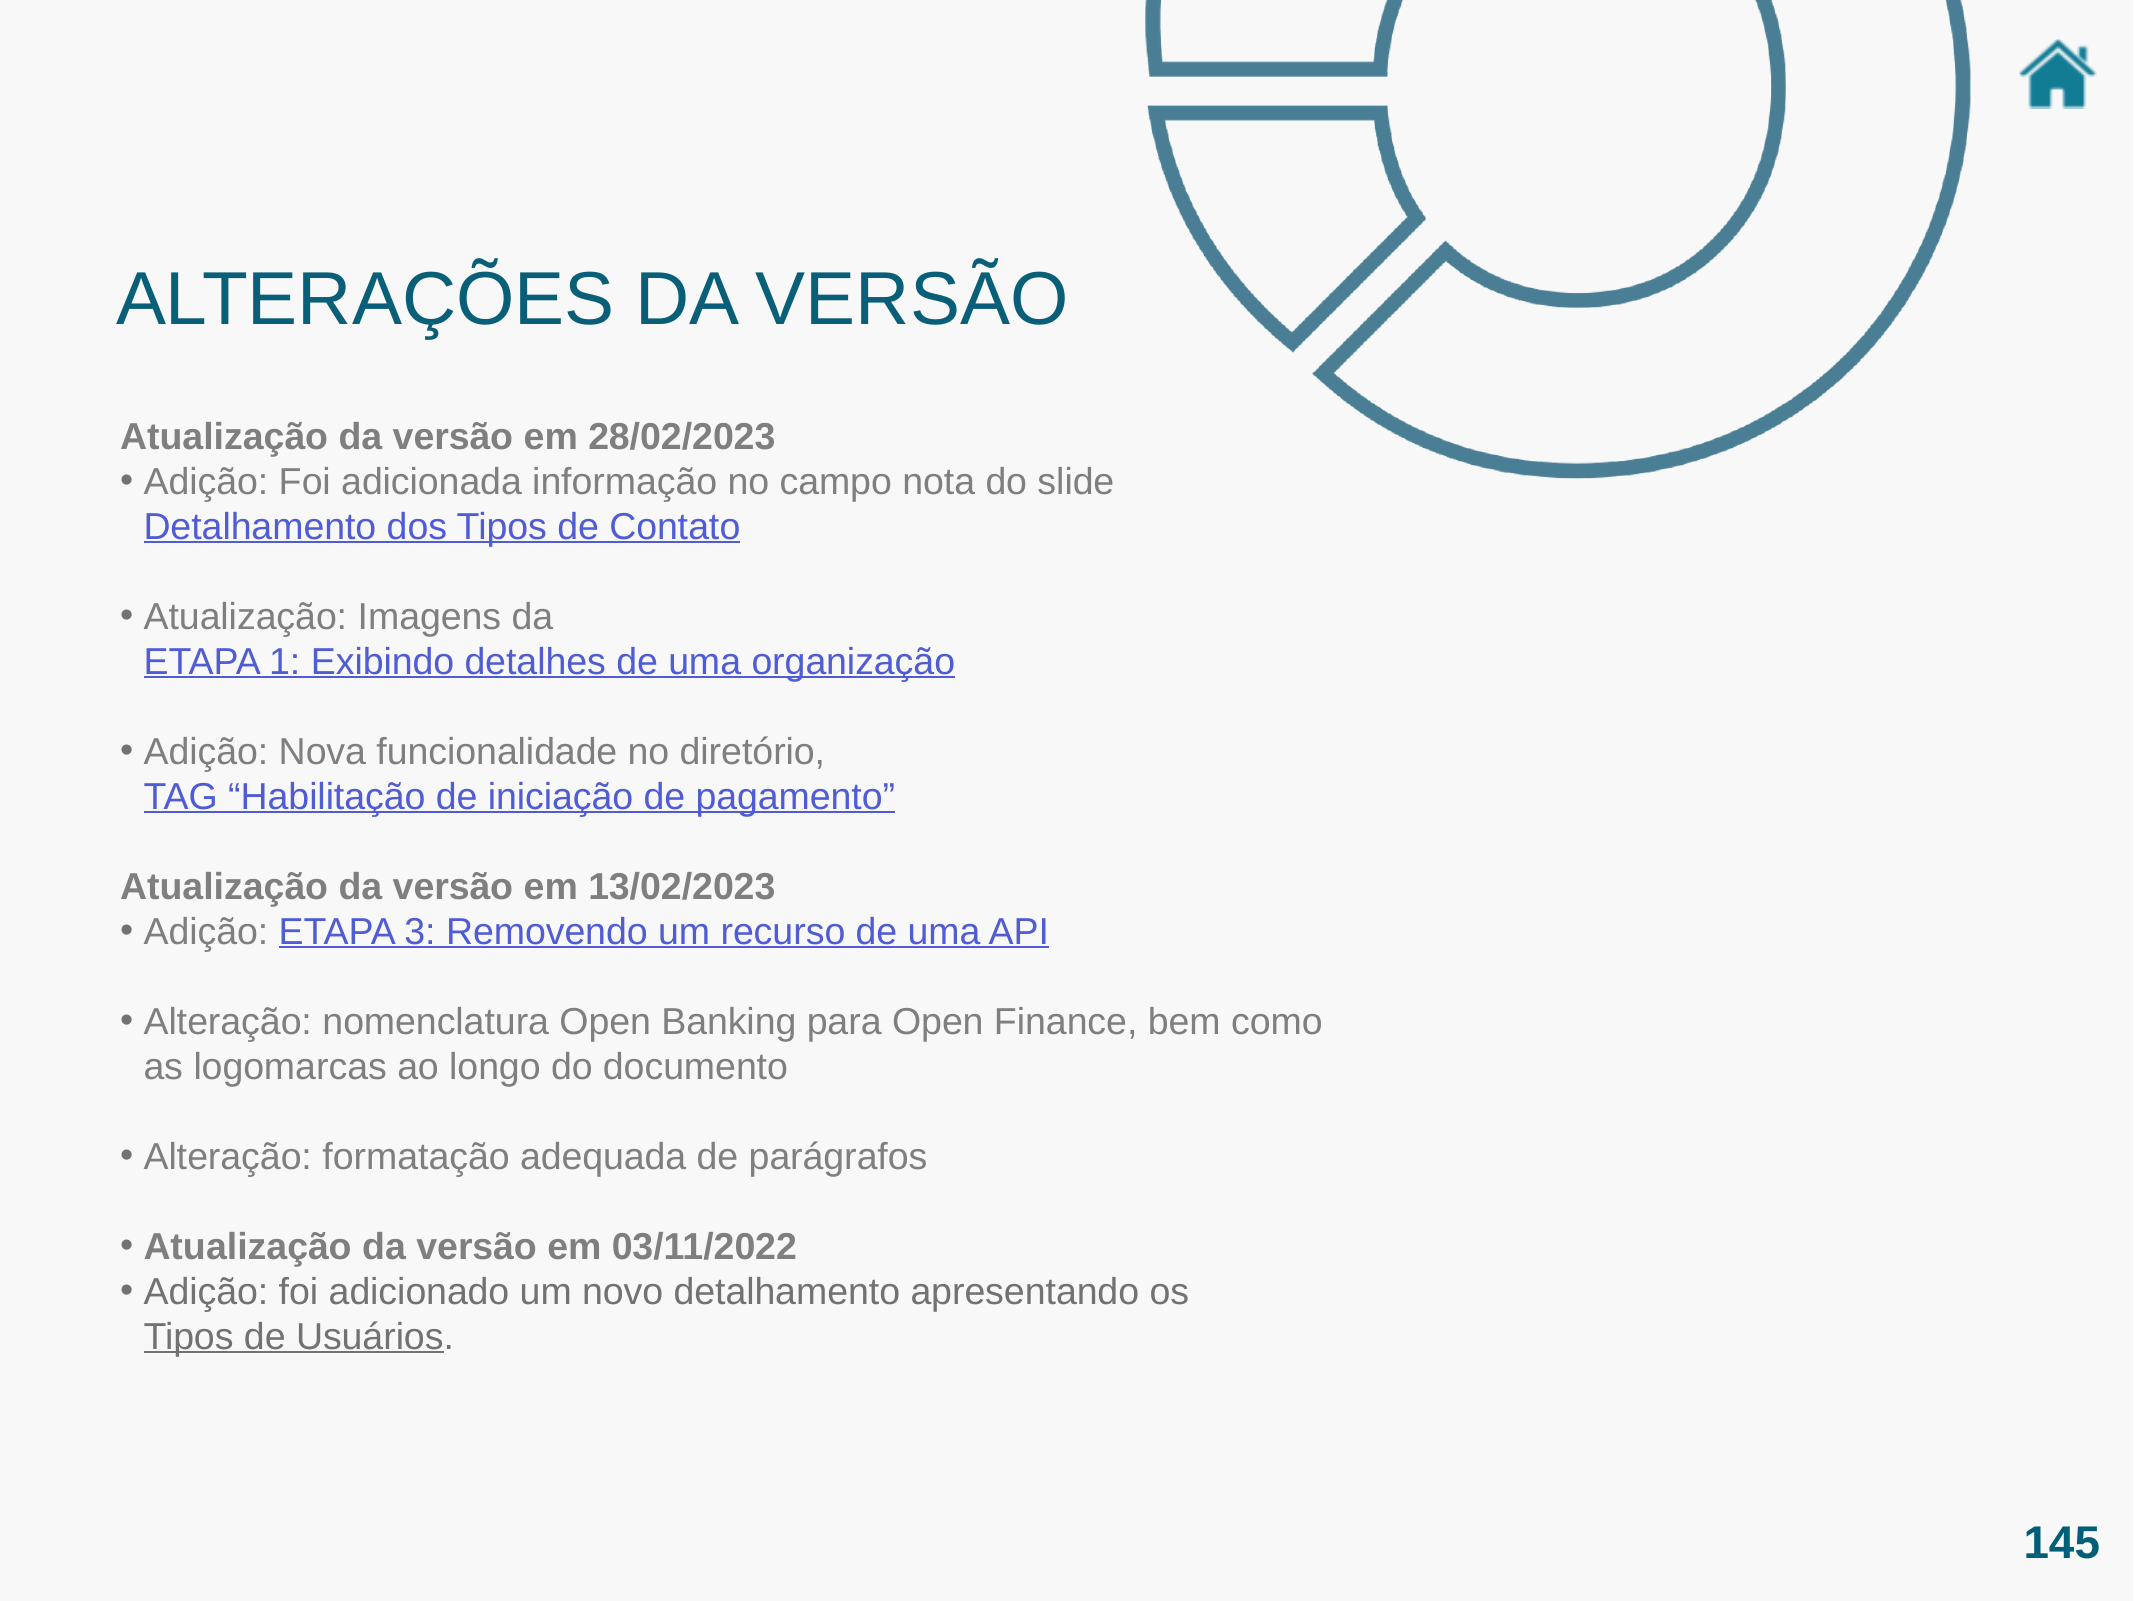

ALTERAÇÕES DA VERSÃO
Atualização da versão em 28/02/2023
Adição: Foi adicionada informação no campo nota do slide Detalhamento dos Tipos de Contato

Atualização: Imagens da ETAPA 1: Exibindo detalhes de uma organização

Adição: Nova funcionalidade no diretório, TAG “Habilitação de iniciação de pagamento”

Atualização da versão em 13/02/2023
Adição: ETAPA 3: Removendo um recurso de uma API

Alteração: nomenclatura Open Banking para Open Finance, bem como as logomarcas ao longo do documento

Alteração: formatação adequada de parágrafos

Atualização da versão em 03/11/2022
Adição: foi adicionado um novo detalhamento apresentando os Tipos de Usuários.

145